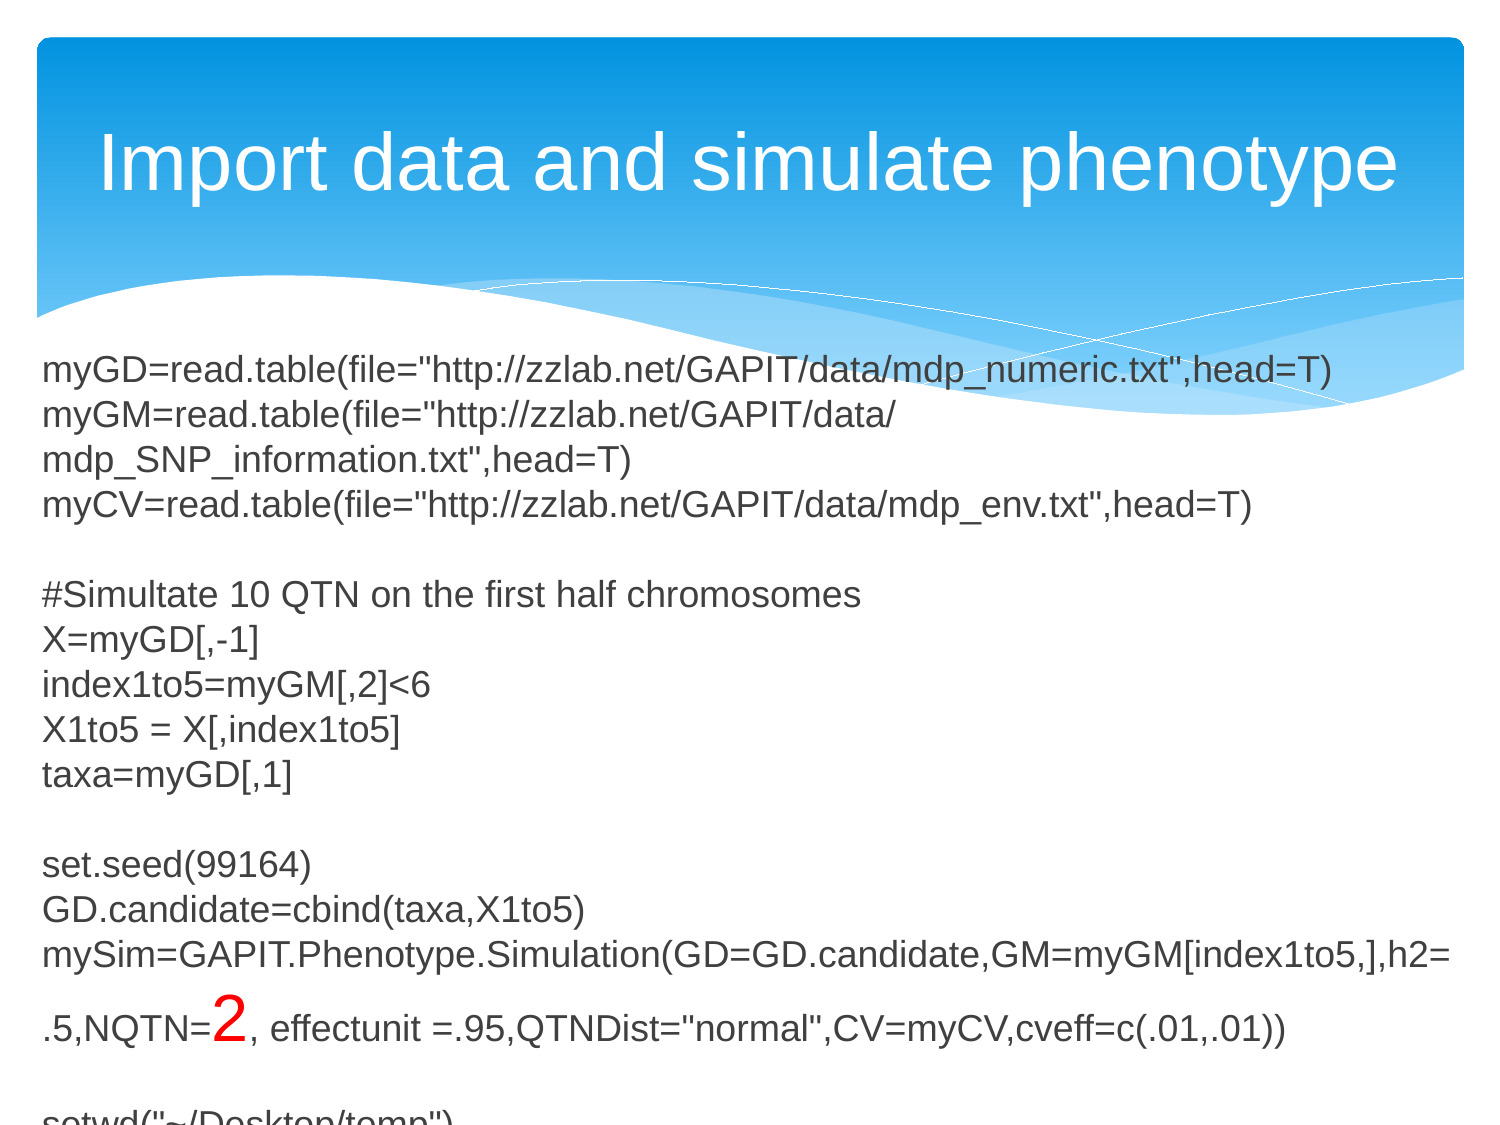

# Import data and simulate phenotype
myGD=read.table(file="http://zzlab.net/GAPIT/data/mdp_numeric.txt",head=T)
myGM=read.table(file="http://zzlab.net/GAPIT/data/mdp_SNP_information.txt",head=T)
myCV=read.table(file="http://zzlab.net/GAPIT/data/mdp_env.txt",head=T)

#Simultate 10 QTN on the first half chromosomes
X=myGD[,-1]
index1to5=myGM[,2]<6
X1to5 = X[,index1to5]
taxa=myGD[,1]

set.seed(99164)
GD.candidate=cbind(taxa,X1to5)
mySim=GAPIT.Phenotype.Simulation(GD=GD.candidate,GM=myGM[index1to5,],h2=.5,NQTN=2, effectunit =.95,QTNDist="normal",CV=myCV,cveff=c(.01,.01))

setwd("~/Desktop/temp")